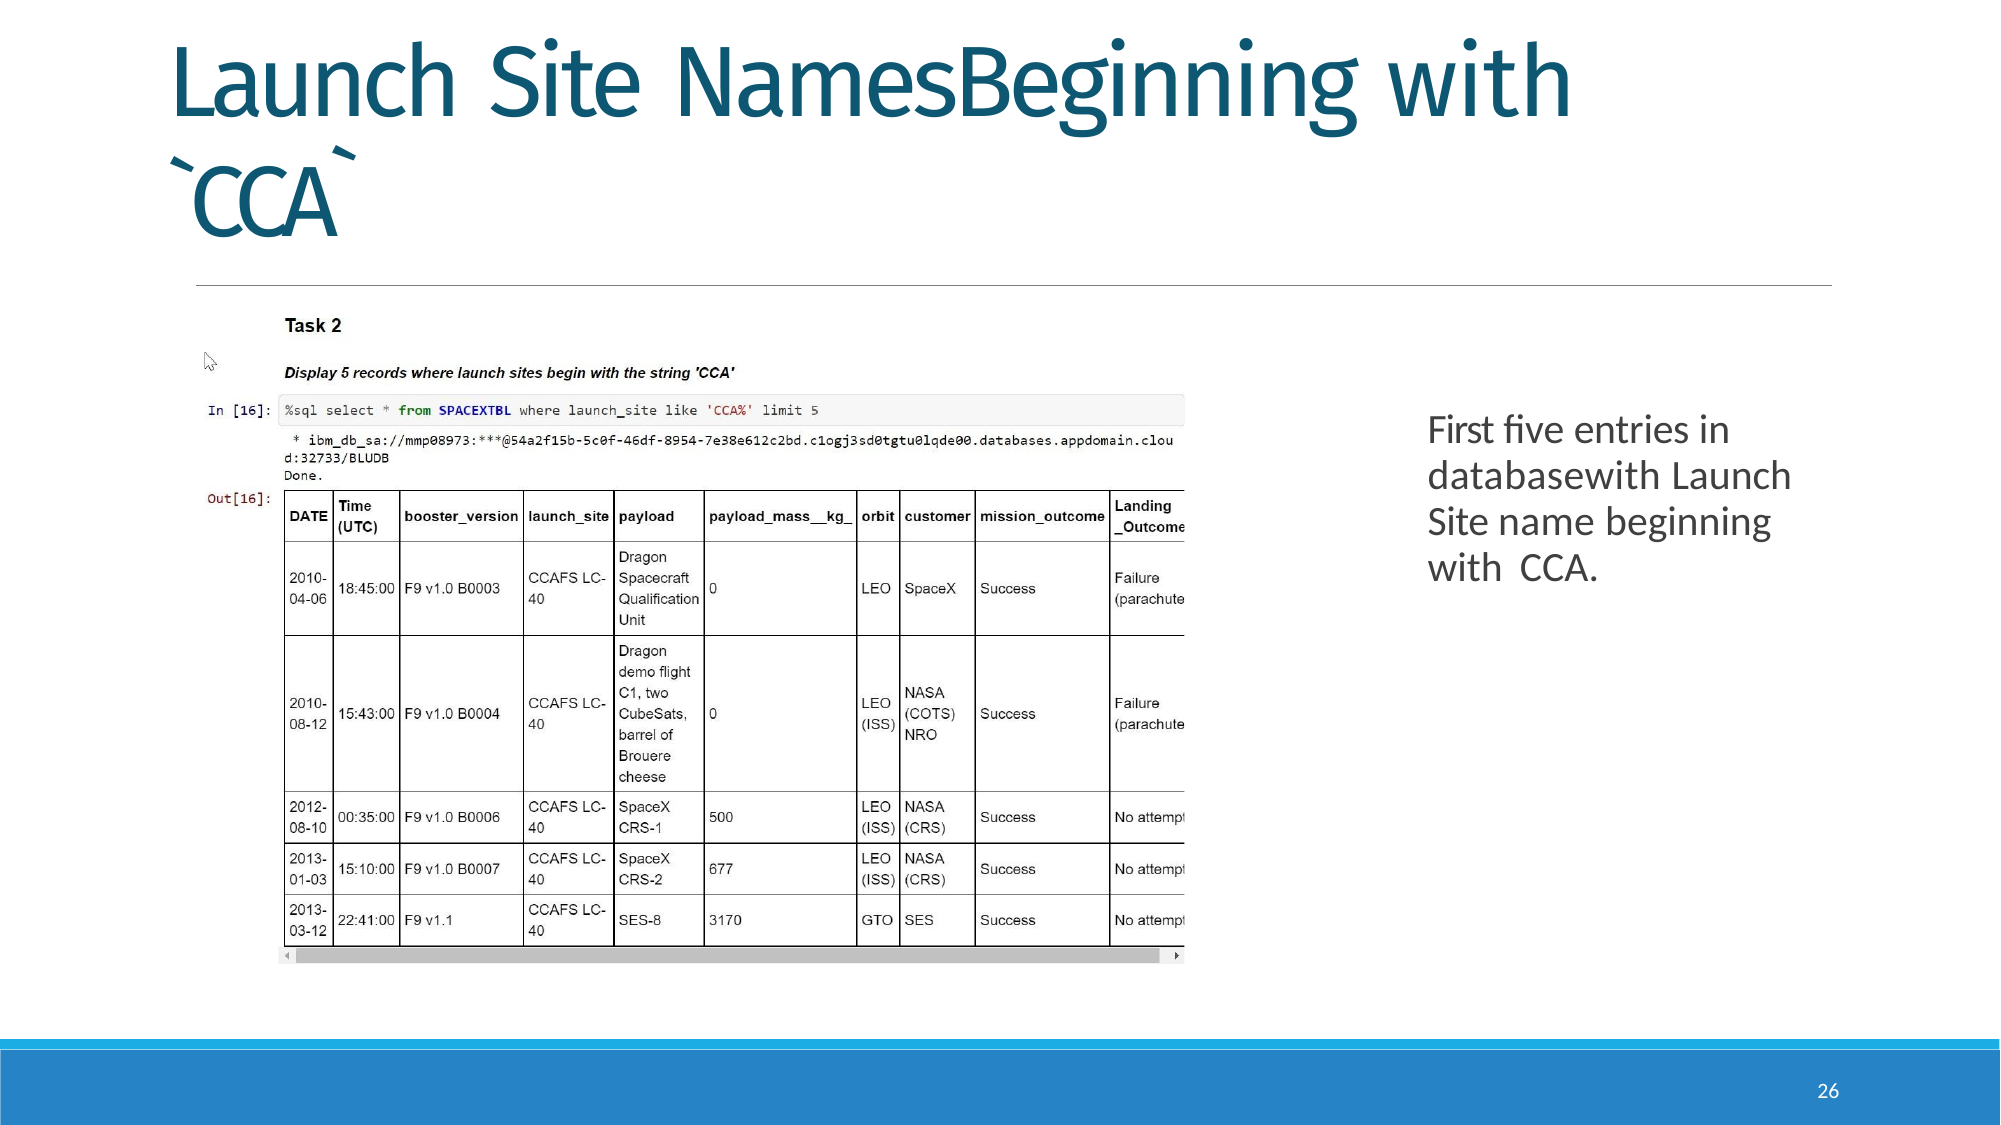

# Launch Site NamesBeginning with `CCA`

First five entries in  databasewith Launch  Site name beginning  with CCA.
26